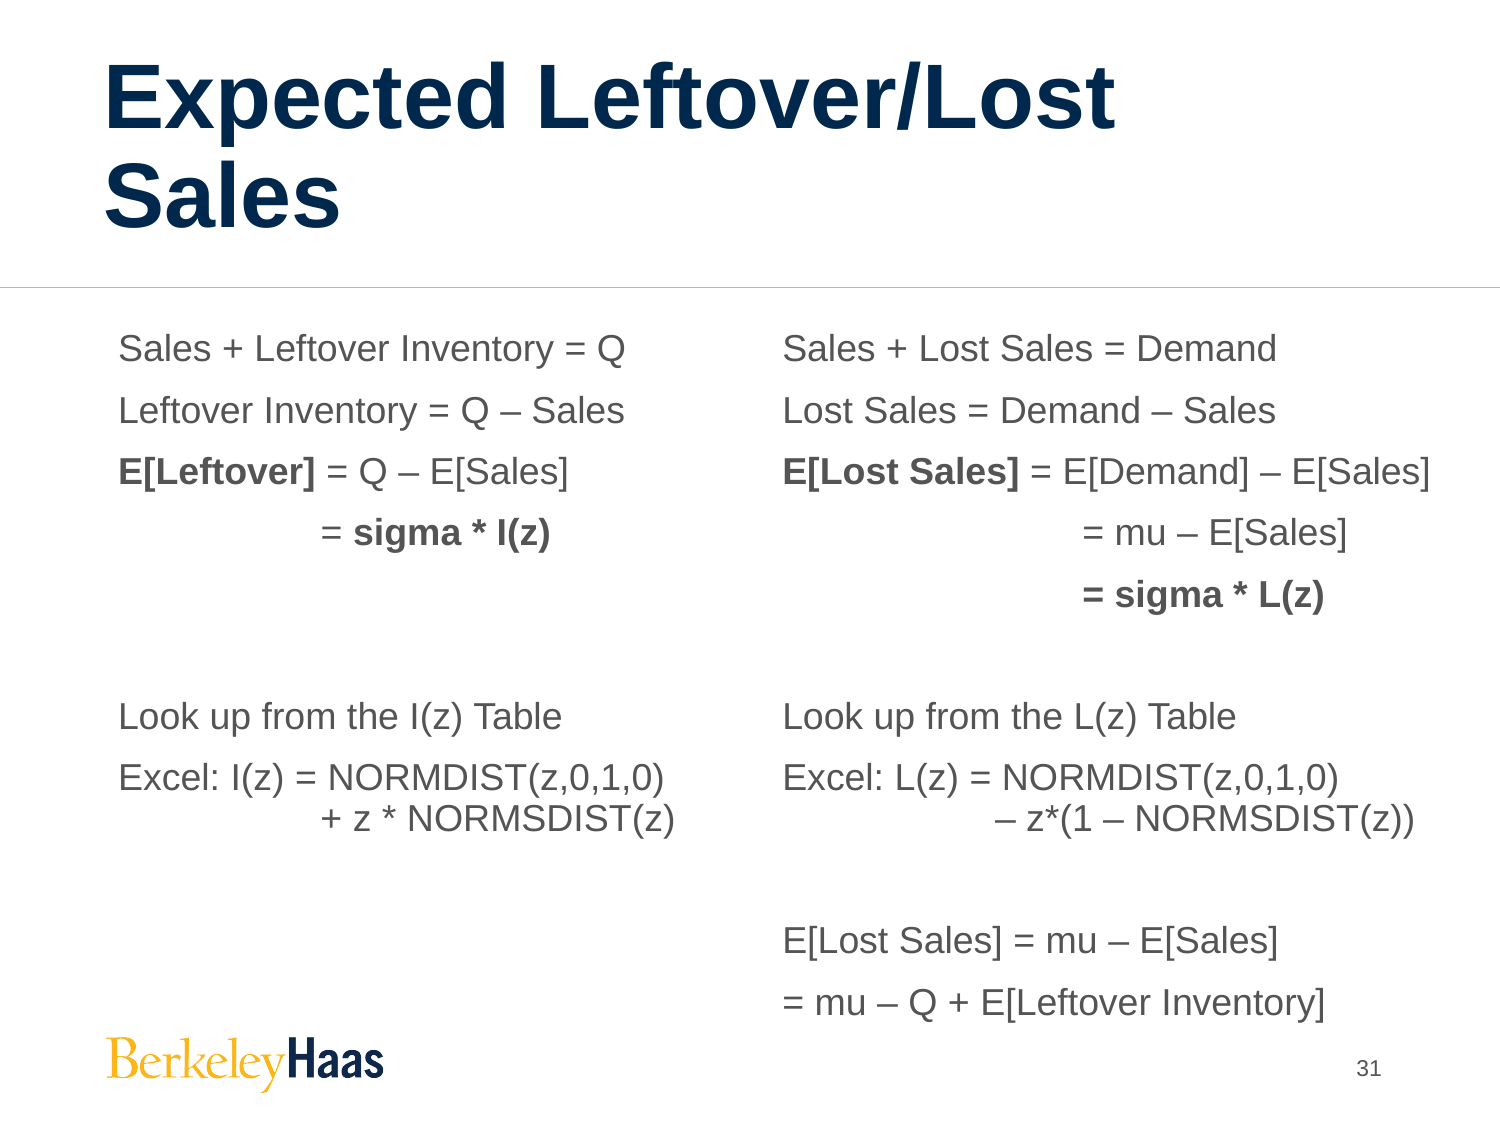

# Expected Leftover/Lost Sales
Sales + Lost Sales = Demand
Lost Sales = Demand – Sales
E[Lost Sales] = E[Demand] – E[Sales]
		= mu – E[Sales]
		= sigma * L(z)

Look up from the L(z) Table
Excel: L(z) = NORMDIST(z,0,1,0)
	      – z*(1 – NORMSDIST(z))

E[Lost Sales] = mu – E[Sales]
= mu – Q + E[Leftover Inventory]

Sales + Leftover Inventory = Q
Leftover Inventory = Q – Sales
E[Leftover] = Q – E[Sales]
	     = sigma * I(z)

Look up from the I(z) Table
Excel: I(z) = NORMDIST(z,0,1,0)
	     + z * NORMSDIST(z)
31